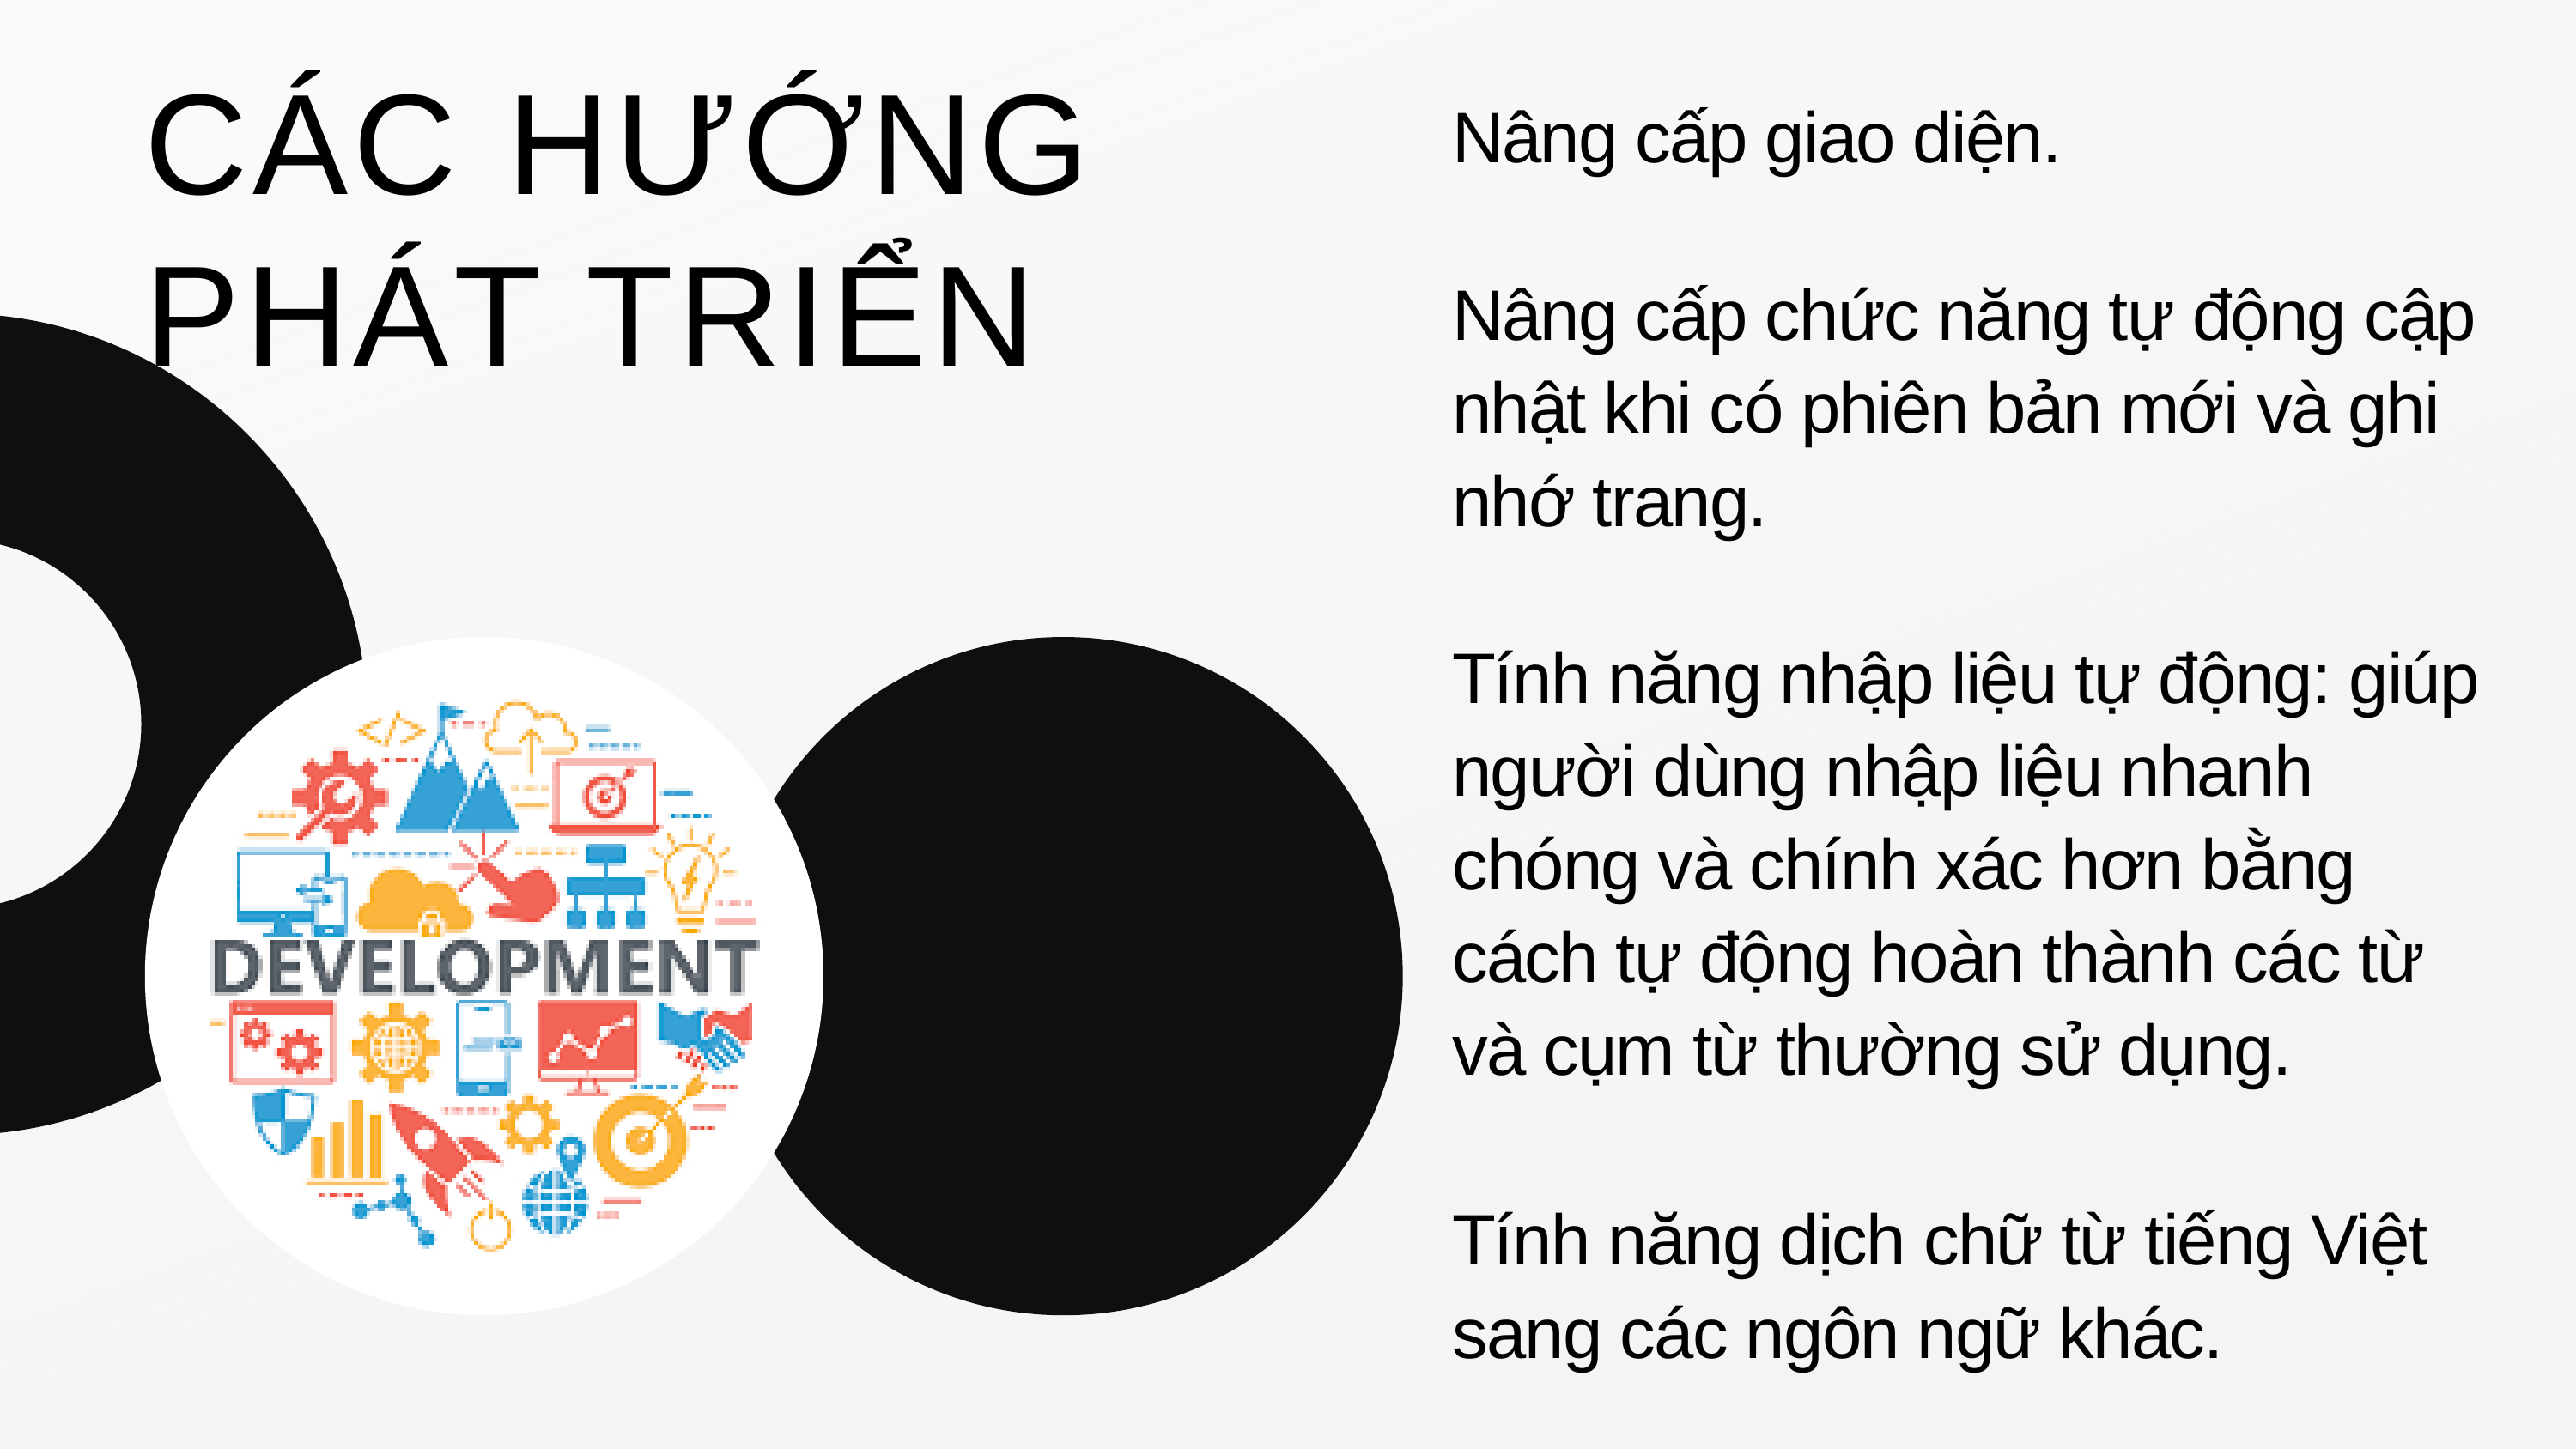

CÁC HƯỚNG PHÁT TRIỂN
Nâng cấp giao diện.

Nâng cấp chức năng tự động cập nhật khi có phiên bản mới và ghi nhớ trang.

Tính năng nhập liệu tự động: giúp người dùng nhập liệu nhanh chóng và chính xác hơn bằng cách tự động hoàn thành các từ và cụm từ thường sử dụng.

Tính năng dịch chữ từ tiếng Việt sang các ngôn ngữ khác.